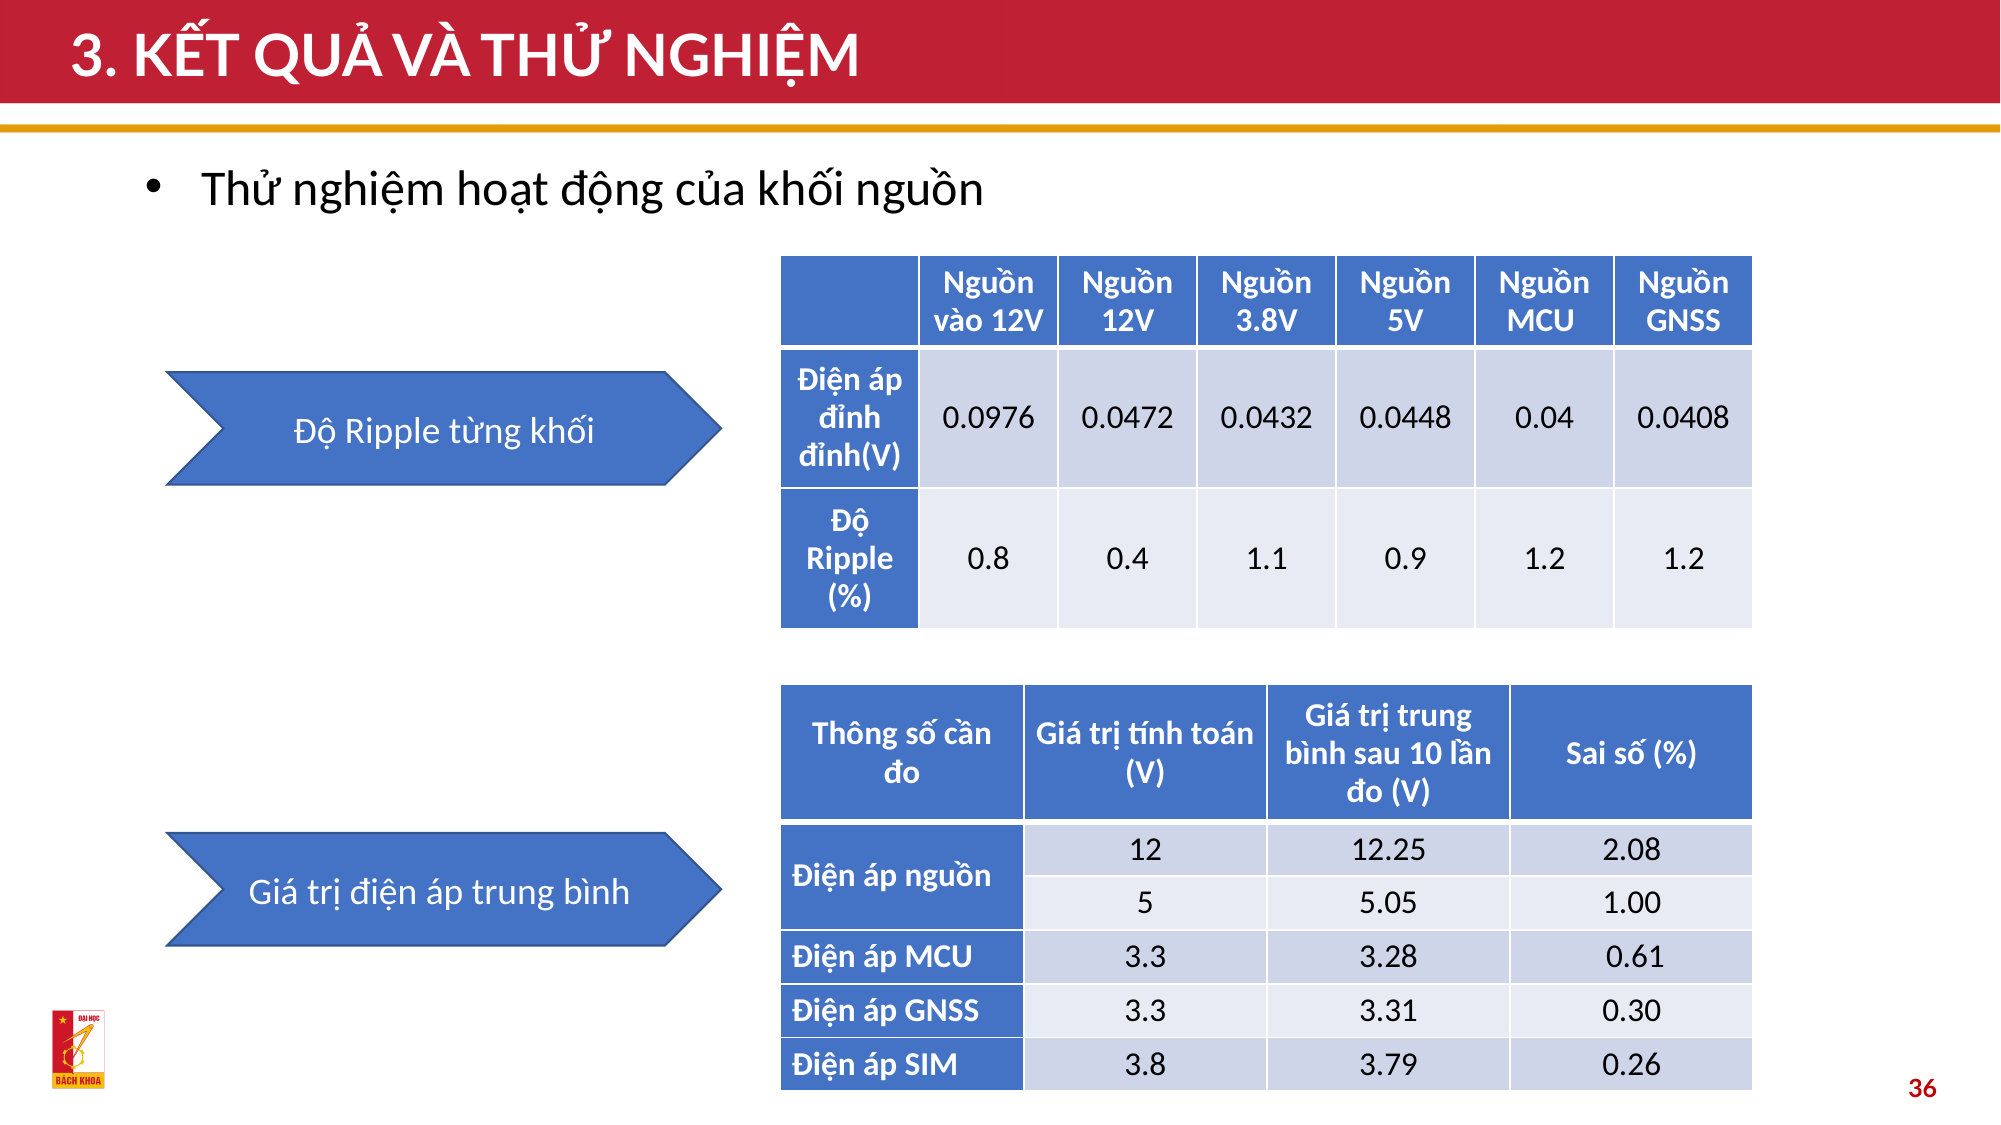

# 3. KẾT QUẢ VÀ THỬ NGHIỆM
Thử nghiệm hoạt động của khối nguồn
|  | Nguồn vào 12V | Nguồn 12V | Nguồn 3.8V | Nguồn 5V | Nguồn MCU | Nguồn GNSS |
| --- | --- | --- | --- | --- | --- | --- |
| Điện áp đỉnh đỉnh(V) | 0.0976 | 0.0472 | 0.0432 | 0.0448 | 0.04 | 0.0408 |
| Độ Ripple (%) | 0.8 | 0.4 | 1.1 | 0.9 | 1.2 | 1.2 |

Độ Ripple từng khối

| Thông số cần đo | Giá trị tính toán (V) | Giá trị trung bình sau 10 lần đo (V) | Sai số (%) |
| --- | --- | --- | --- |
| Điện áp nguồn | 12 | 12.25 | 2.08 |
|  | 5 | 5.05 | 1.00 |
| Điện áp MCU | 3.3 | 3.28 | 0.61 |
| Điện áp GNSS | 3.3 | 3.31 | 0.30 |
| Điện áp SIM | 3.8 | 3.79 | 0.26 |
Giá trị điện áp trung bình

36